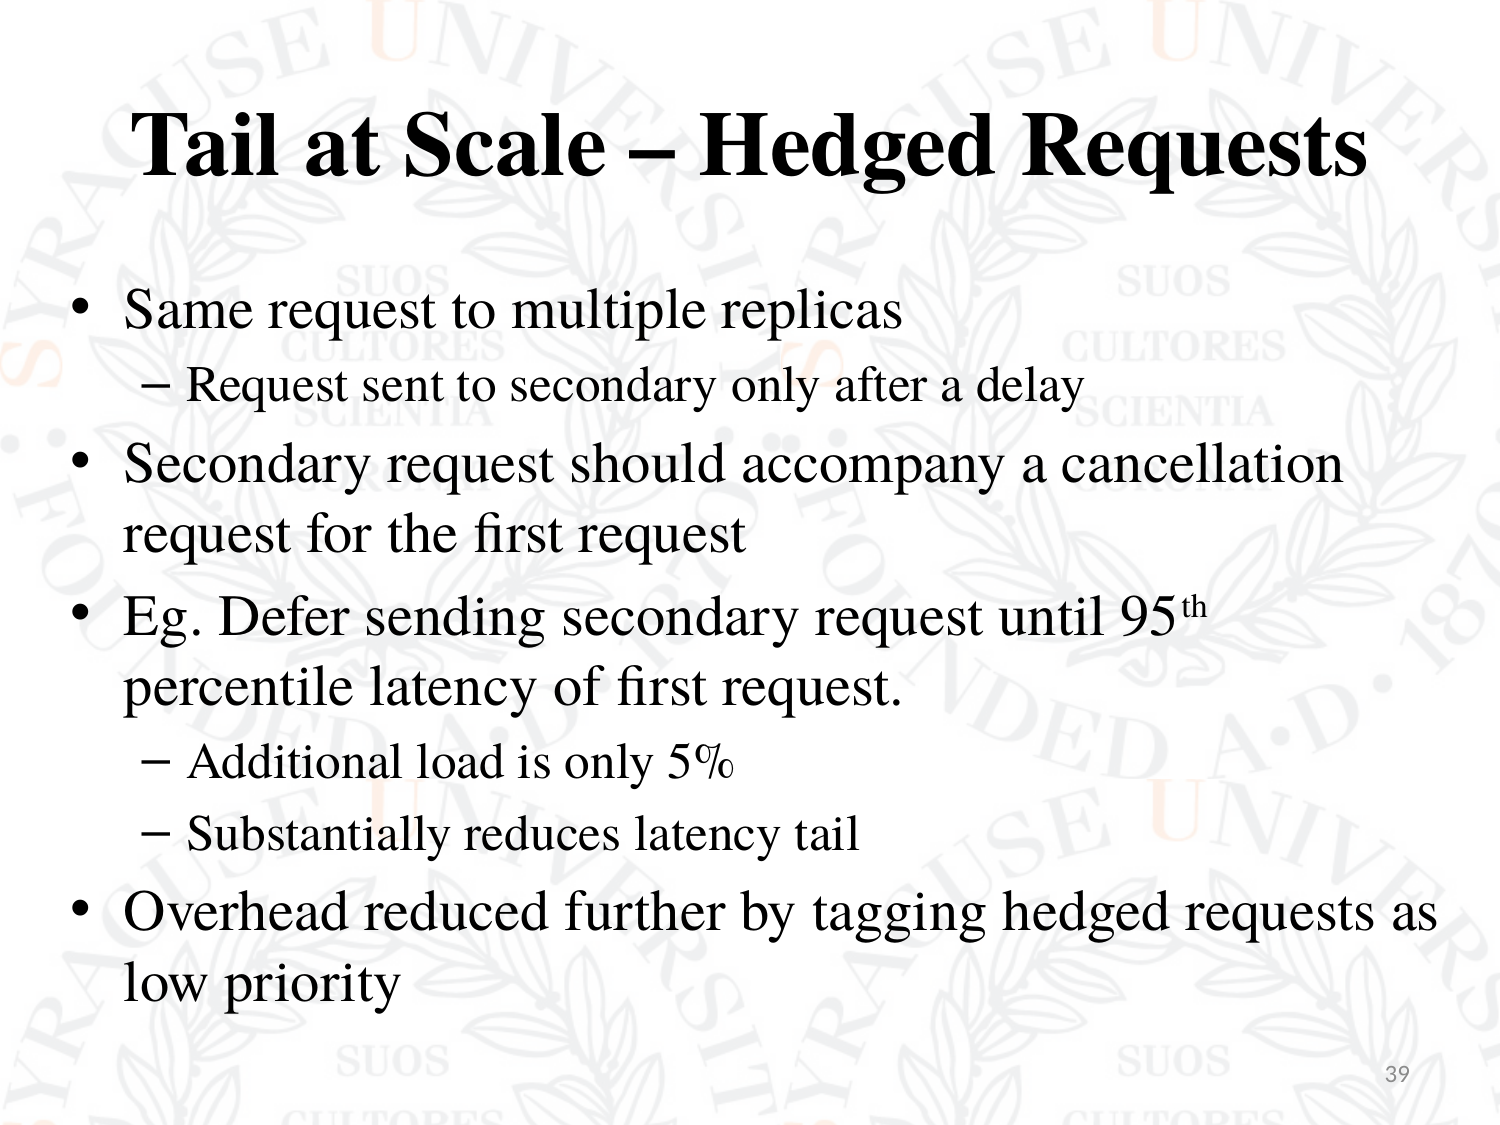

# Tail at Scale – Hedged Requests
Same request to multiple replicas
Request sent to secondary only after a delay
Secondary request should accompany a cancellation request for the first request
Eg. Defer sending secondary request until 95th percentile latency of first request.
Additional load is only 5%
Substantially reduces latency tail
Overhead reduced further by tagging hedged requests as low priority

39